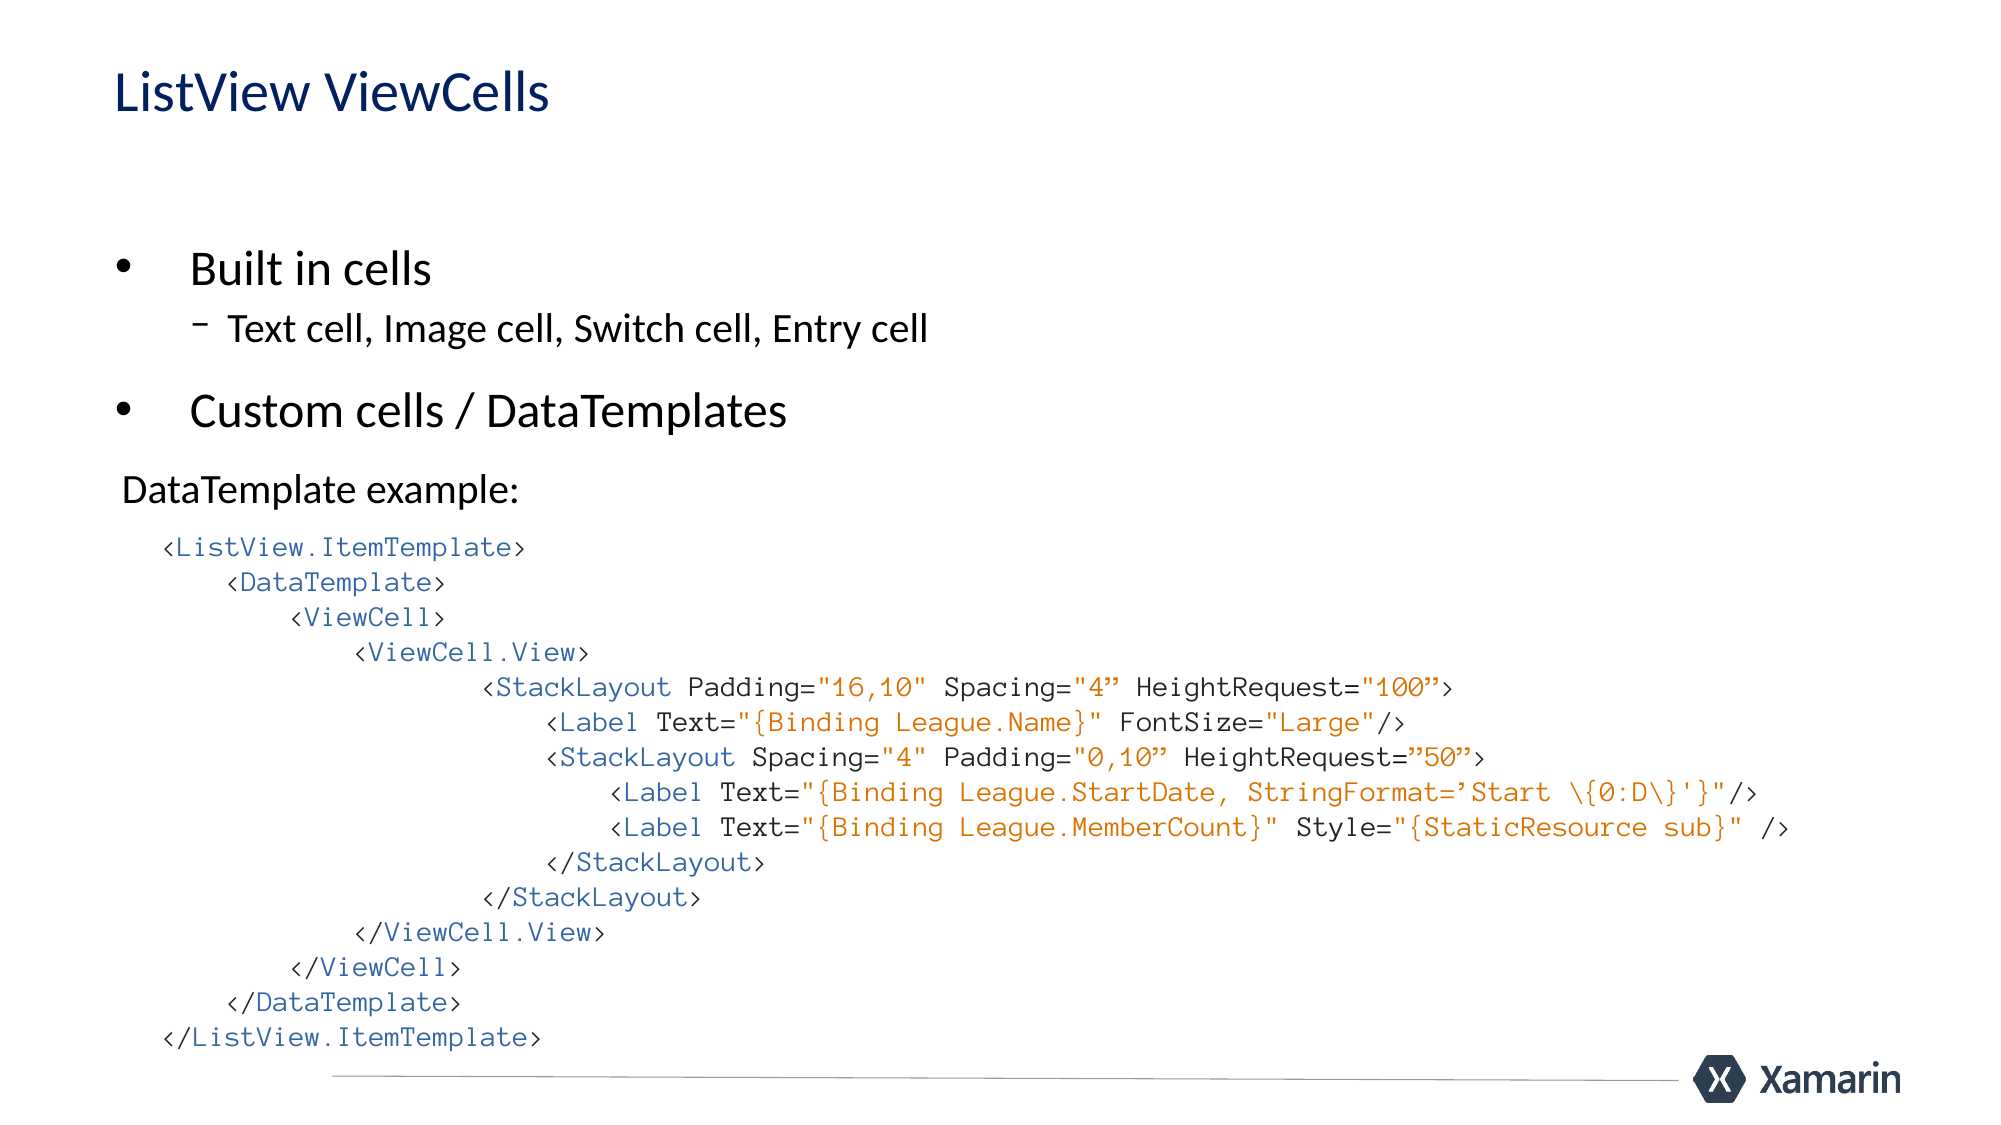

# ListView ViewCells
Built in cells
Text cell, Image cell, Switch cell, Entry cell
Custom cells / DataTemplates
DataTemplate example:
<ListView.ItemTemplate>
    <DataTemplate>
        <ViewCell>
            <ViewCell.View>
                    <StackLayout Padding="16,10" Spacing="4” HeightRequest="100”>
                        <Label Text="{Binding League.Name}" FontSize="Large"/>
                        <StackLayout Spacing="4" Padding="0,10” HeightRequest=”50”>
                            <Label Text="{Binding League.StartDate, StringFormat=’Start \{0:D\}'}"/>
                            <Label Text="{Binding League.MemberCount}" Style="{StaticResource sub}" />
                        </StackLayout>
                    </StackLayout>
            </ViewCell.View>
        </ViewCell>
    </DataTemplate>
</ListView.ItemTemplate>